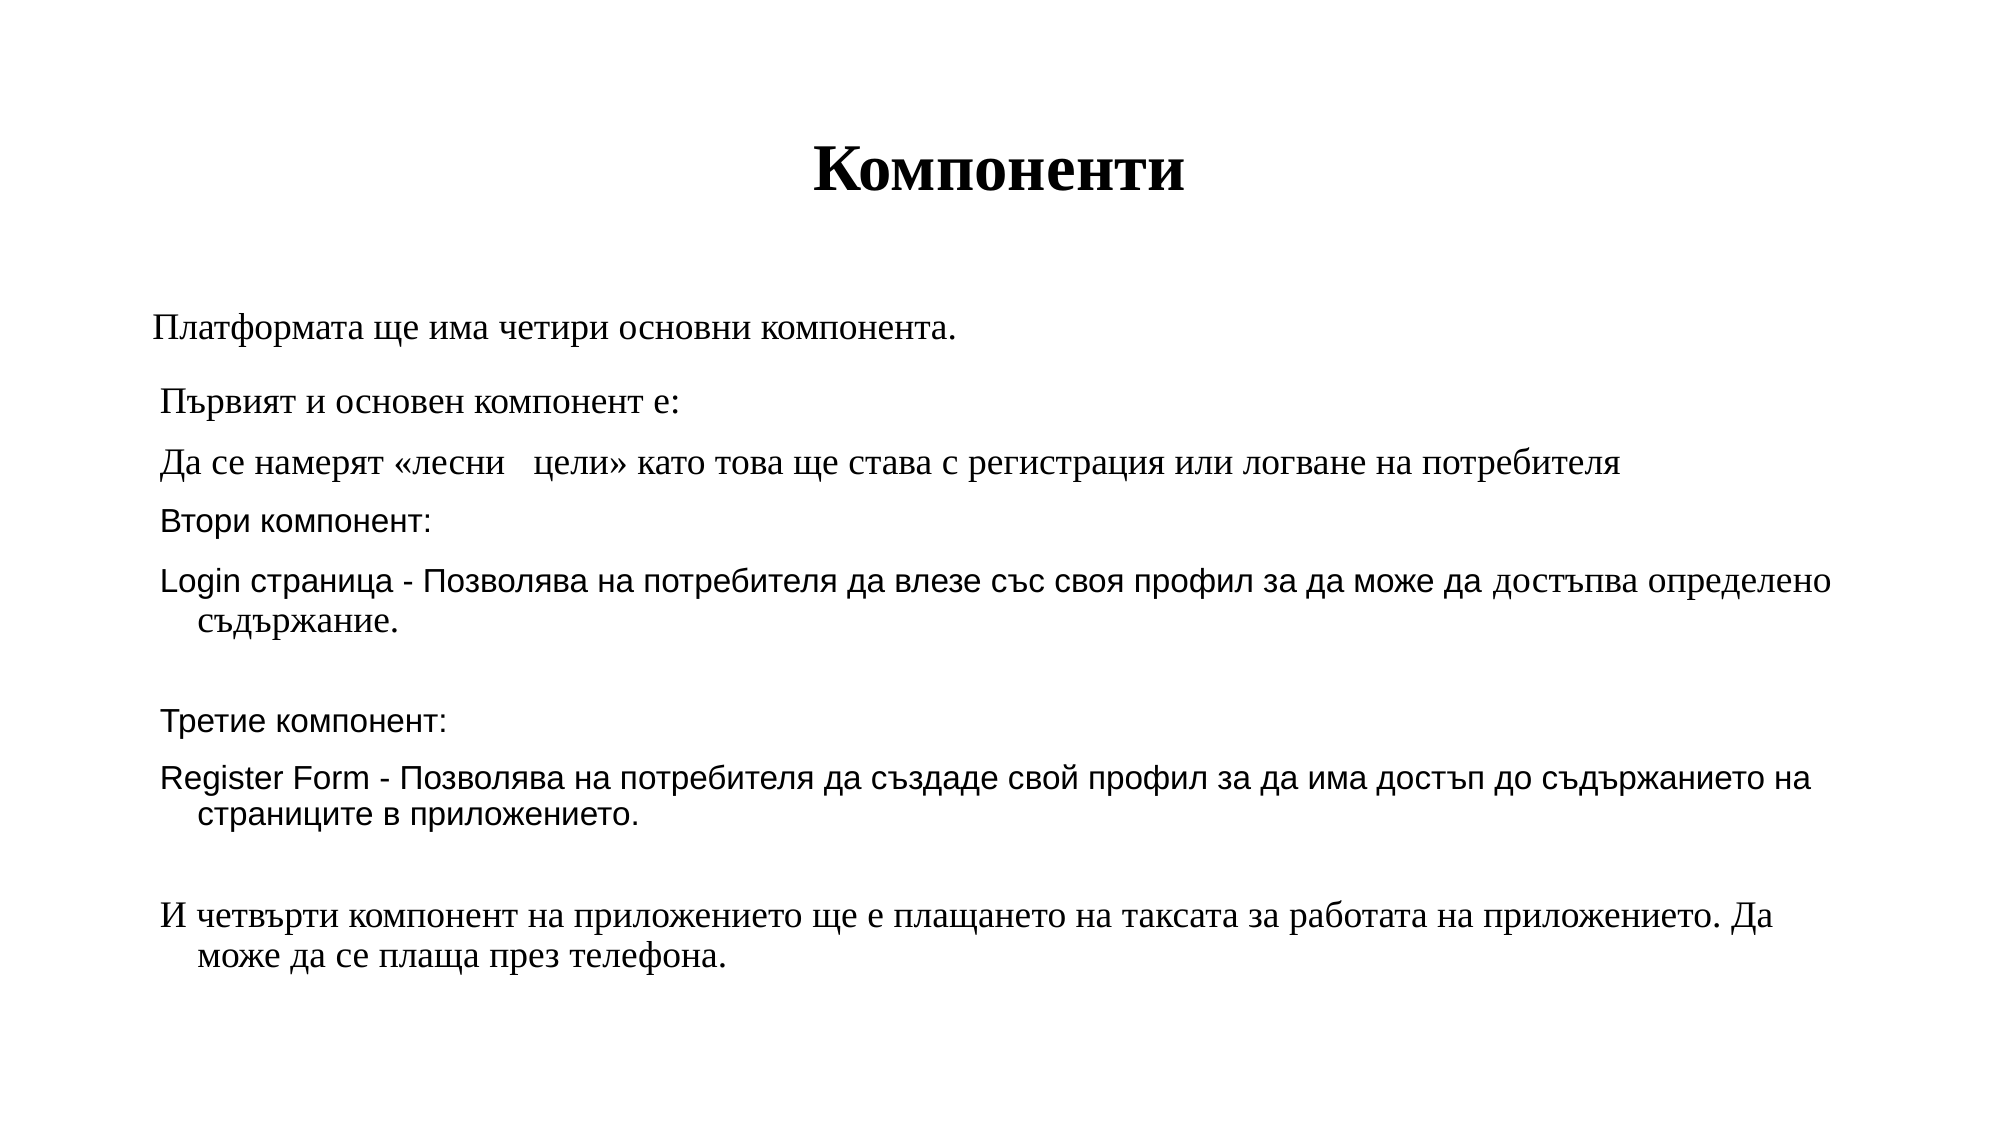

Компоненти
Платформата ще има четири основни компонента.
Първият и основен компонент е:
Да се намерят «лесни   цели» като това ще става с регистрация или логване на потребителя
Втори компонент:
Login страница - Позволява на потребителя да влезе със своя профил за да може да достъпва определено съдържание.
Третие компонент:
Register Form - Позволява на потребителя да създаде свой профил за да има достъп до съдържанието на страниците в приложението.
И четвърти компонент на приложението ще е плащането на таксата за работата на приложението. Да може да се плаща през телефона.